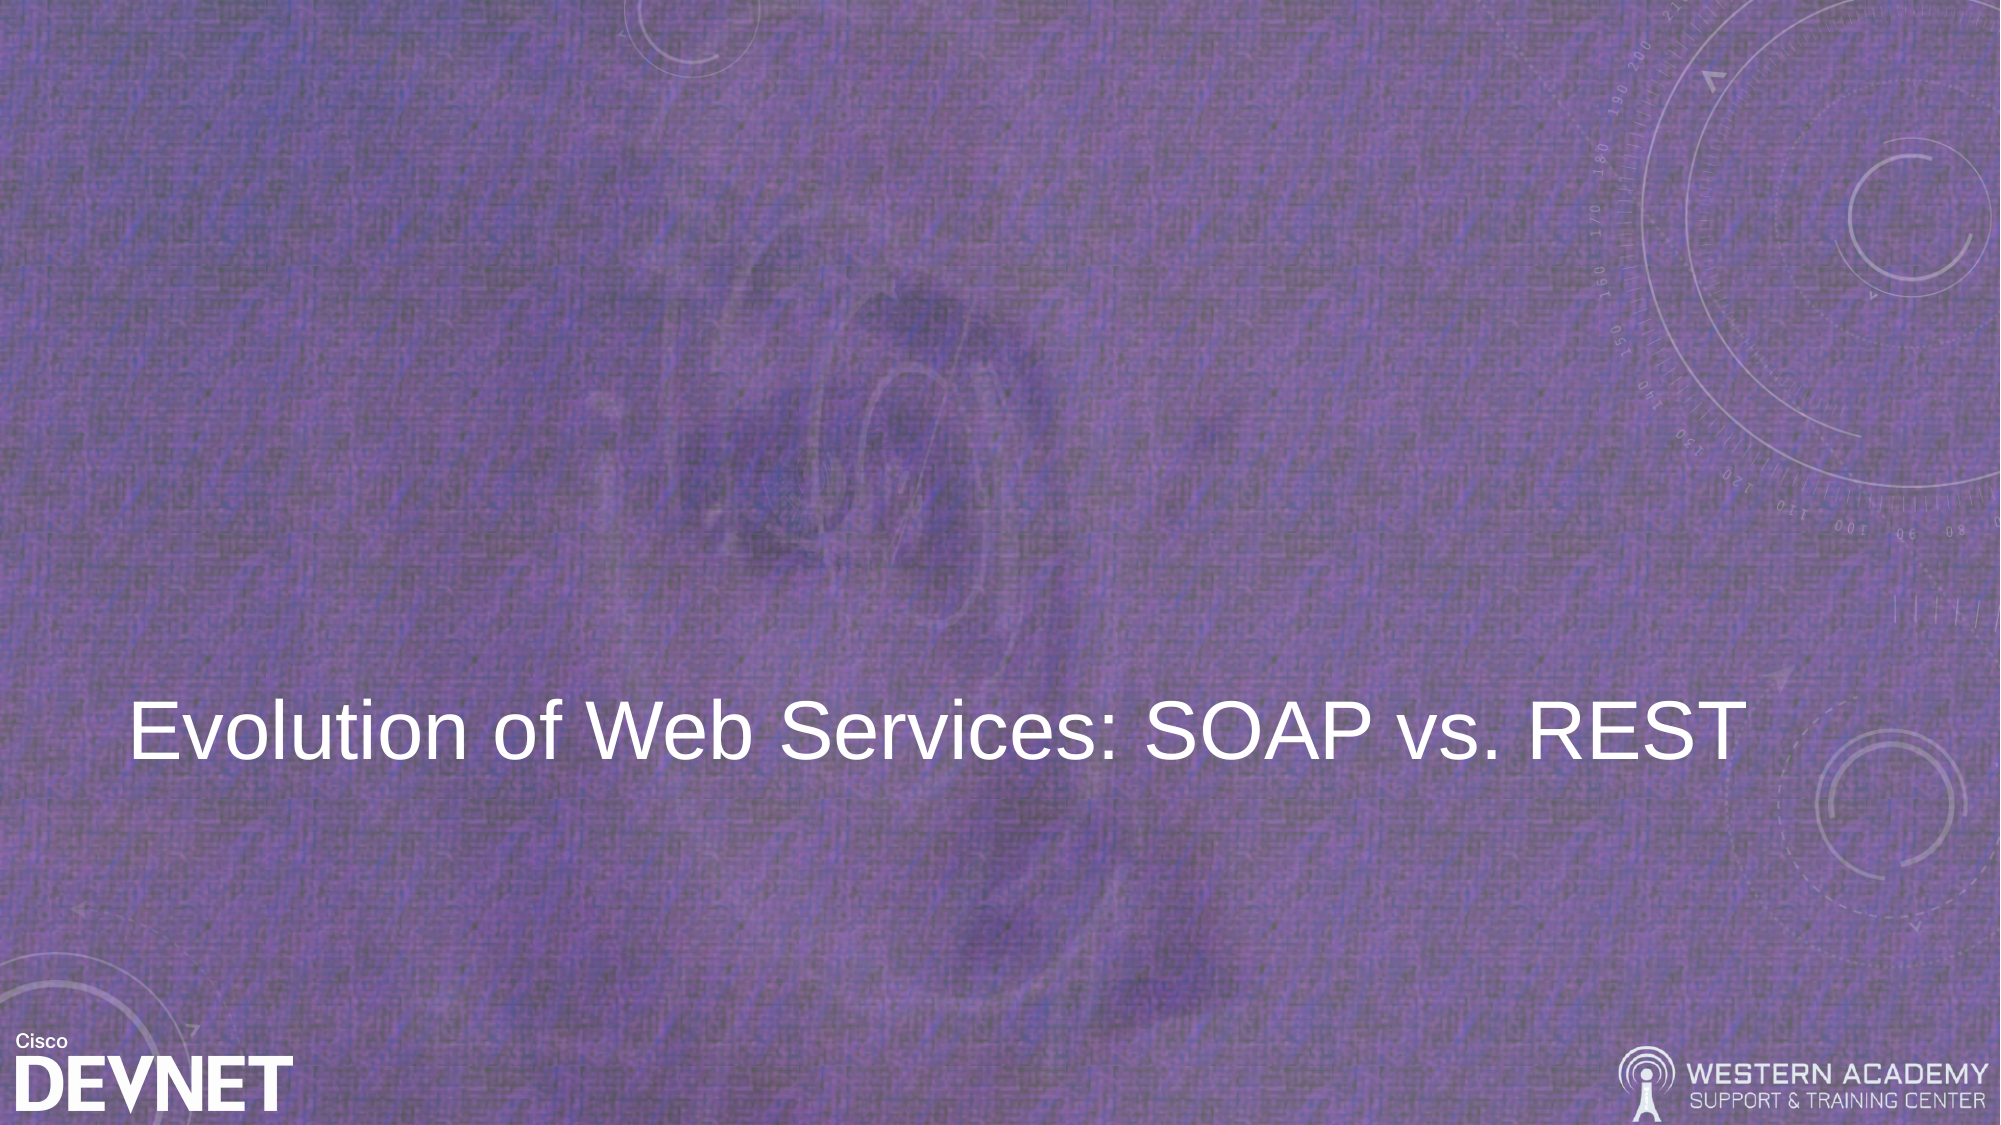

# Evolution of Web Services: SOAP vs. REST